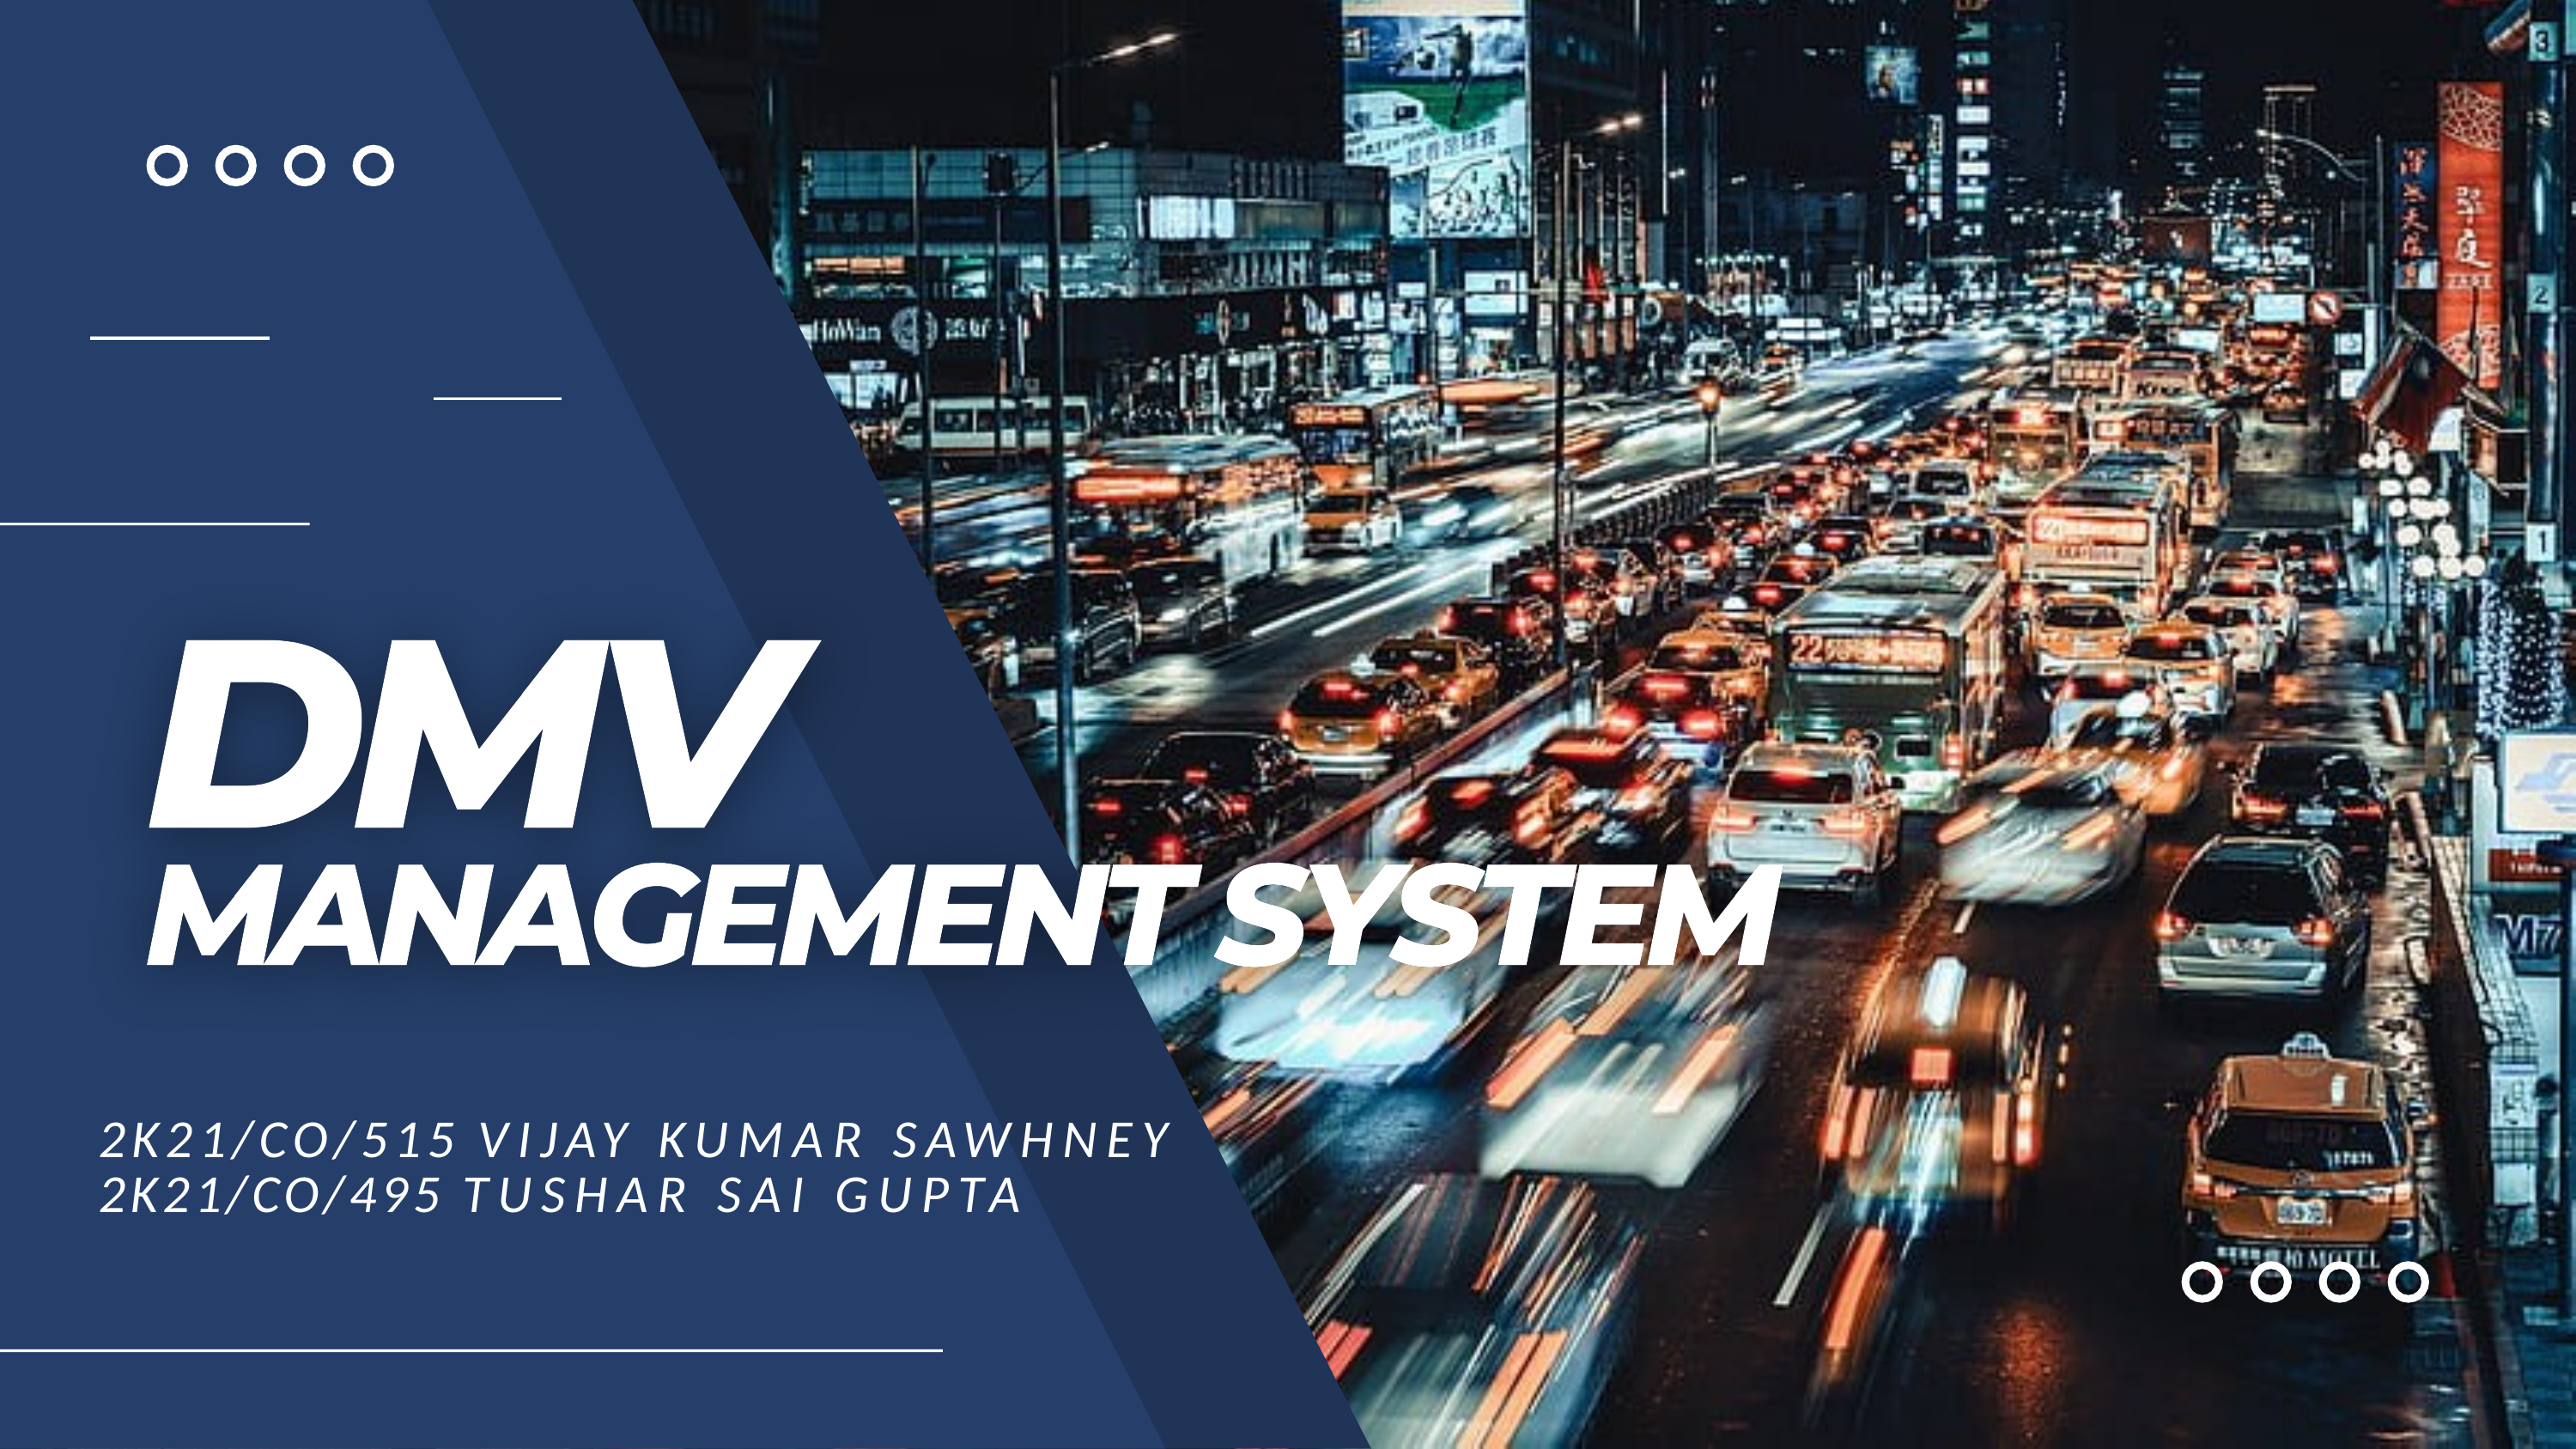

2K21/CO/515 VIJAY KUMAR SAWHNEY
2K21/CO/495 TUSHAR SAI GUPTA